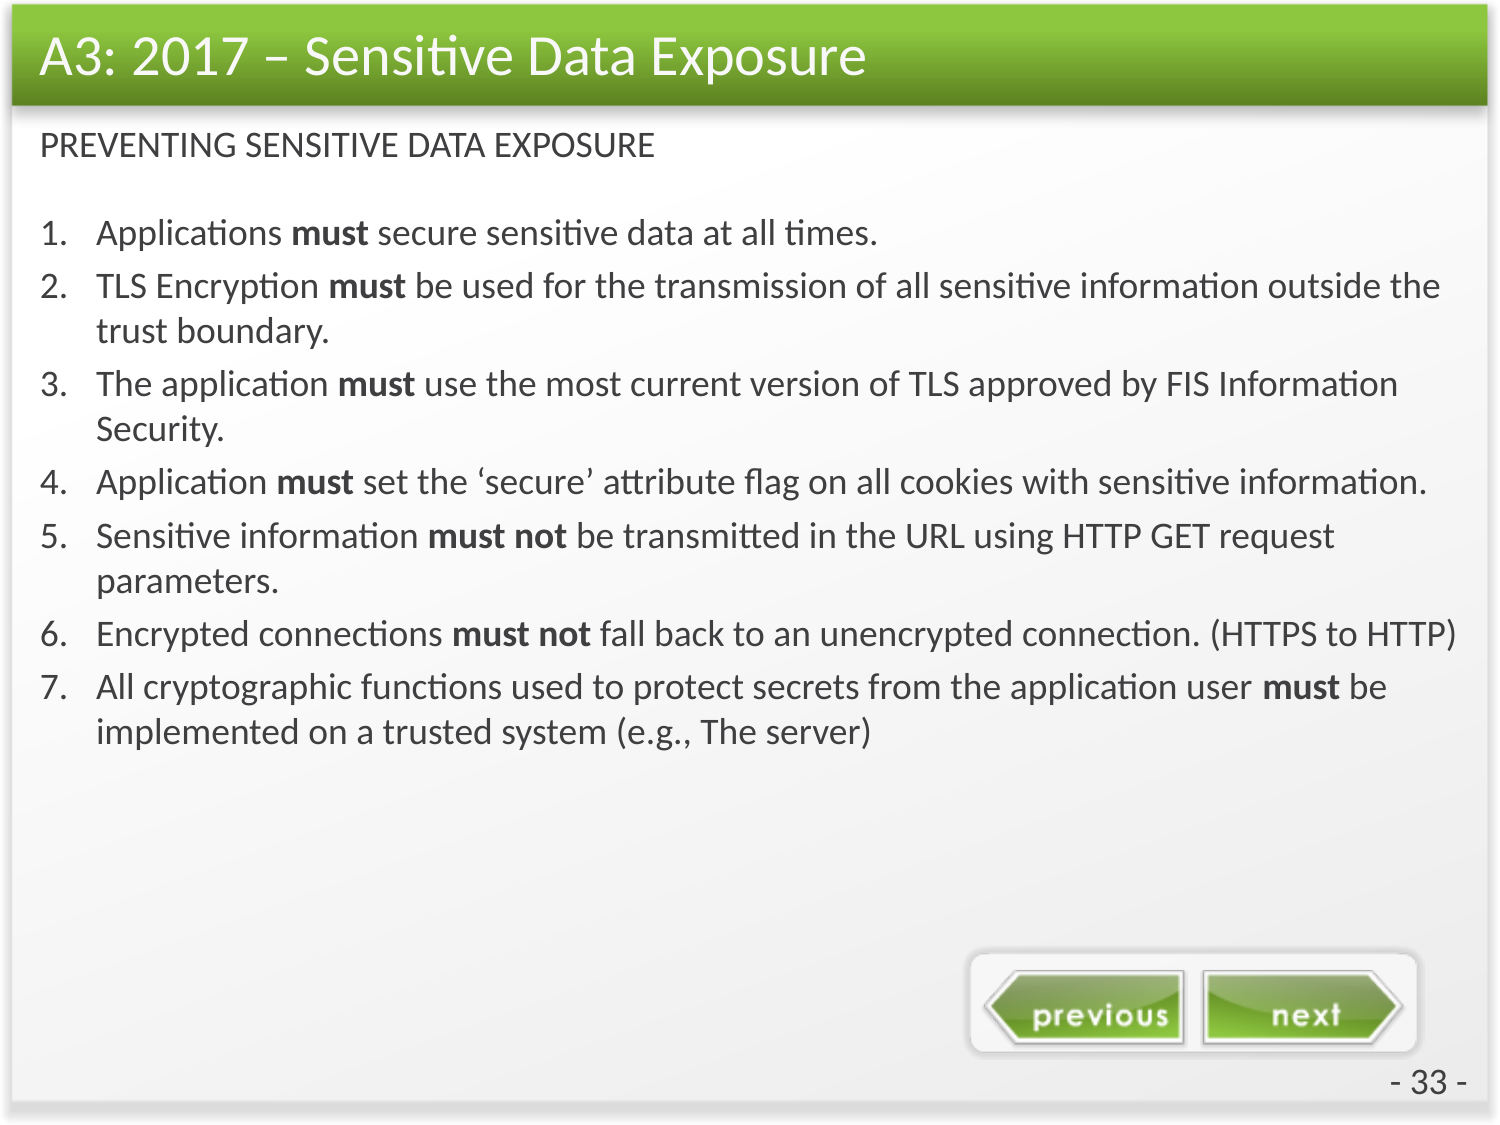

# A3: 2017 – Sensitive Data Exposure
PREVENTING SENSITIVE DATA EXPOSURE
Applications must secure sensitive data at all times.
TLS Encryption must be used for the transmission of all sensitive information outside the trust boundary.
The application must use the most current version of TLS approved by FIS Information Security.
Application must set the ‘secure’ attribute flag on all cookies with sensitive information.
Sensitive information must not be transmitted in the URL using HTTP GET request parameters.
Encrypted connections must not fall back to an unencrypted connection. (HTTPS to HTTP)
All cryptographic functions used to protect secrets from the application user must be implemented on a trusted system (e.g., The server)

- 33 -